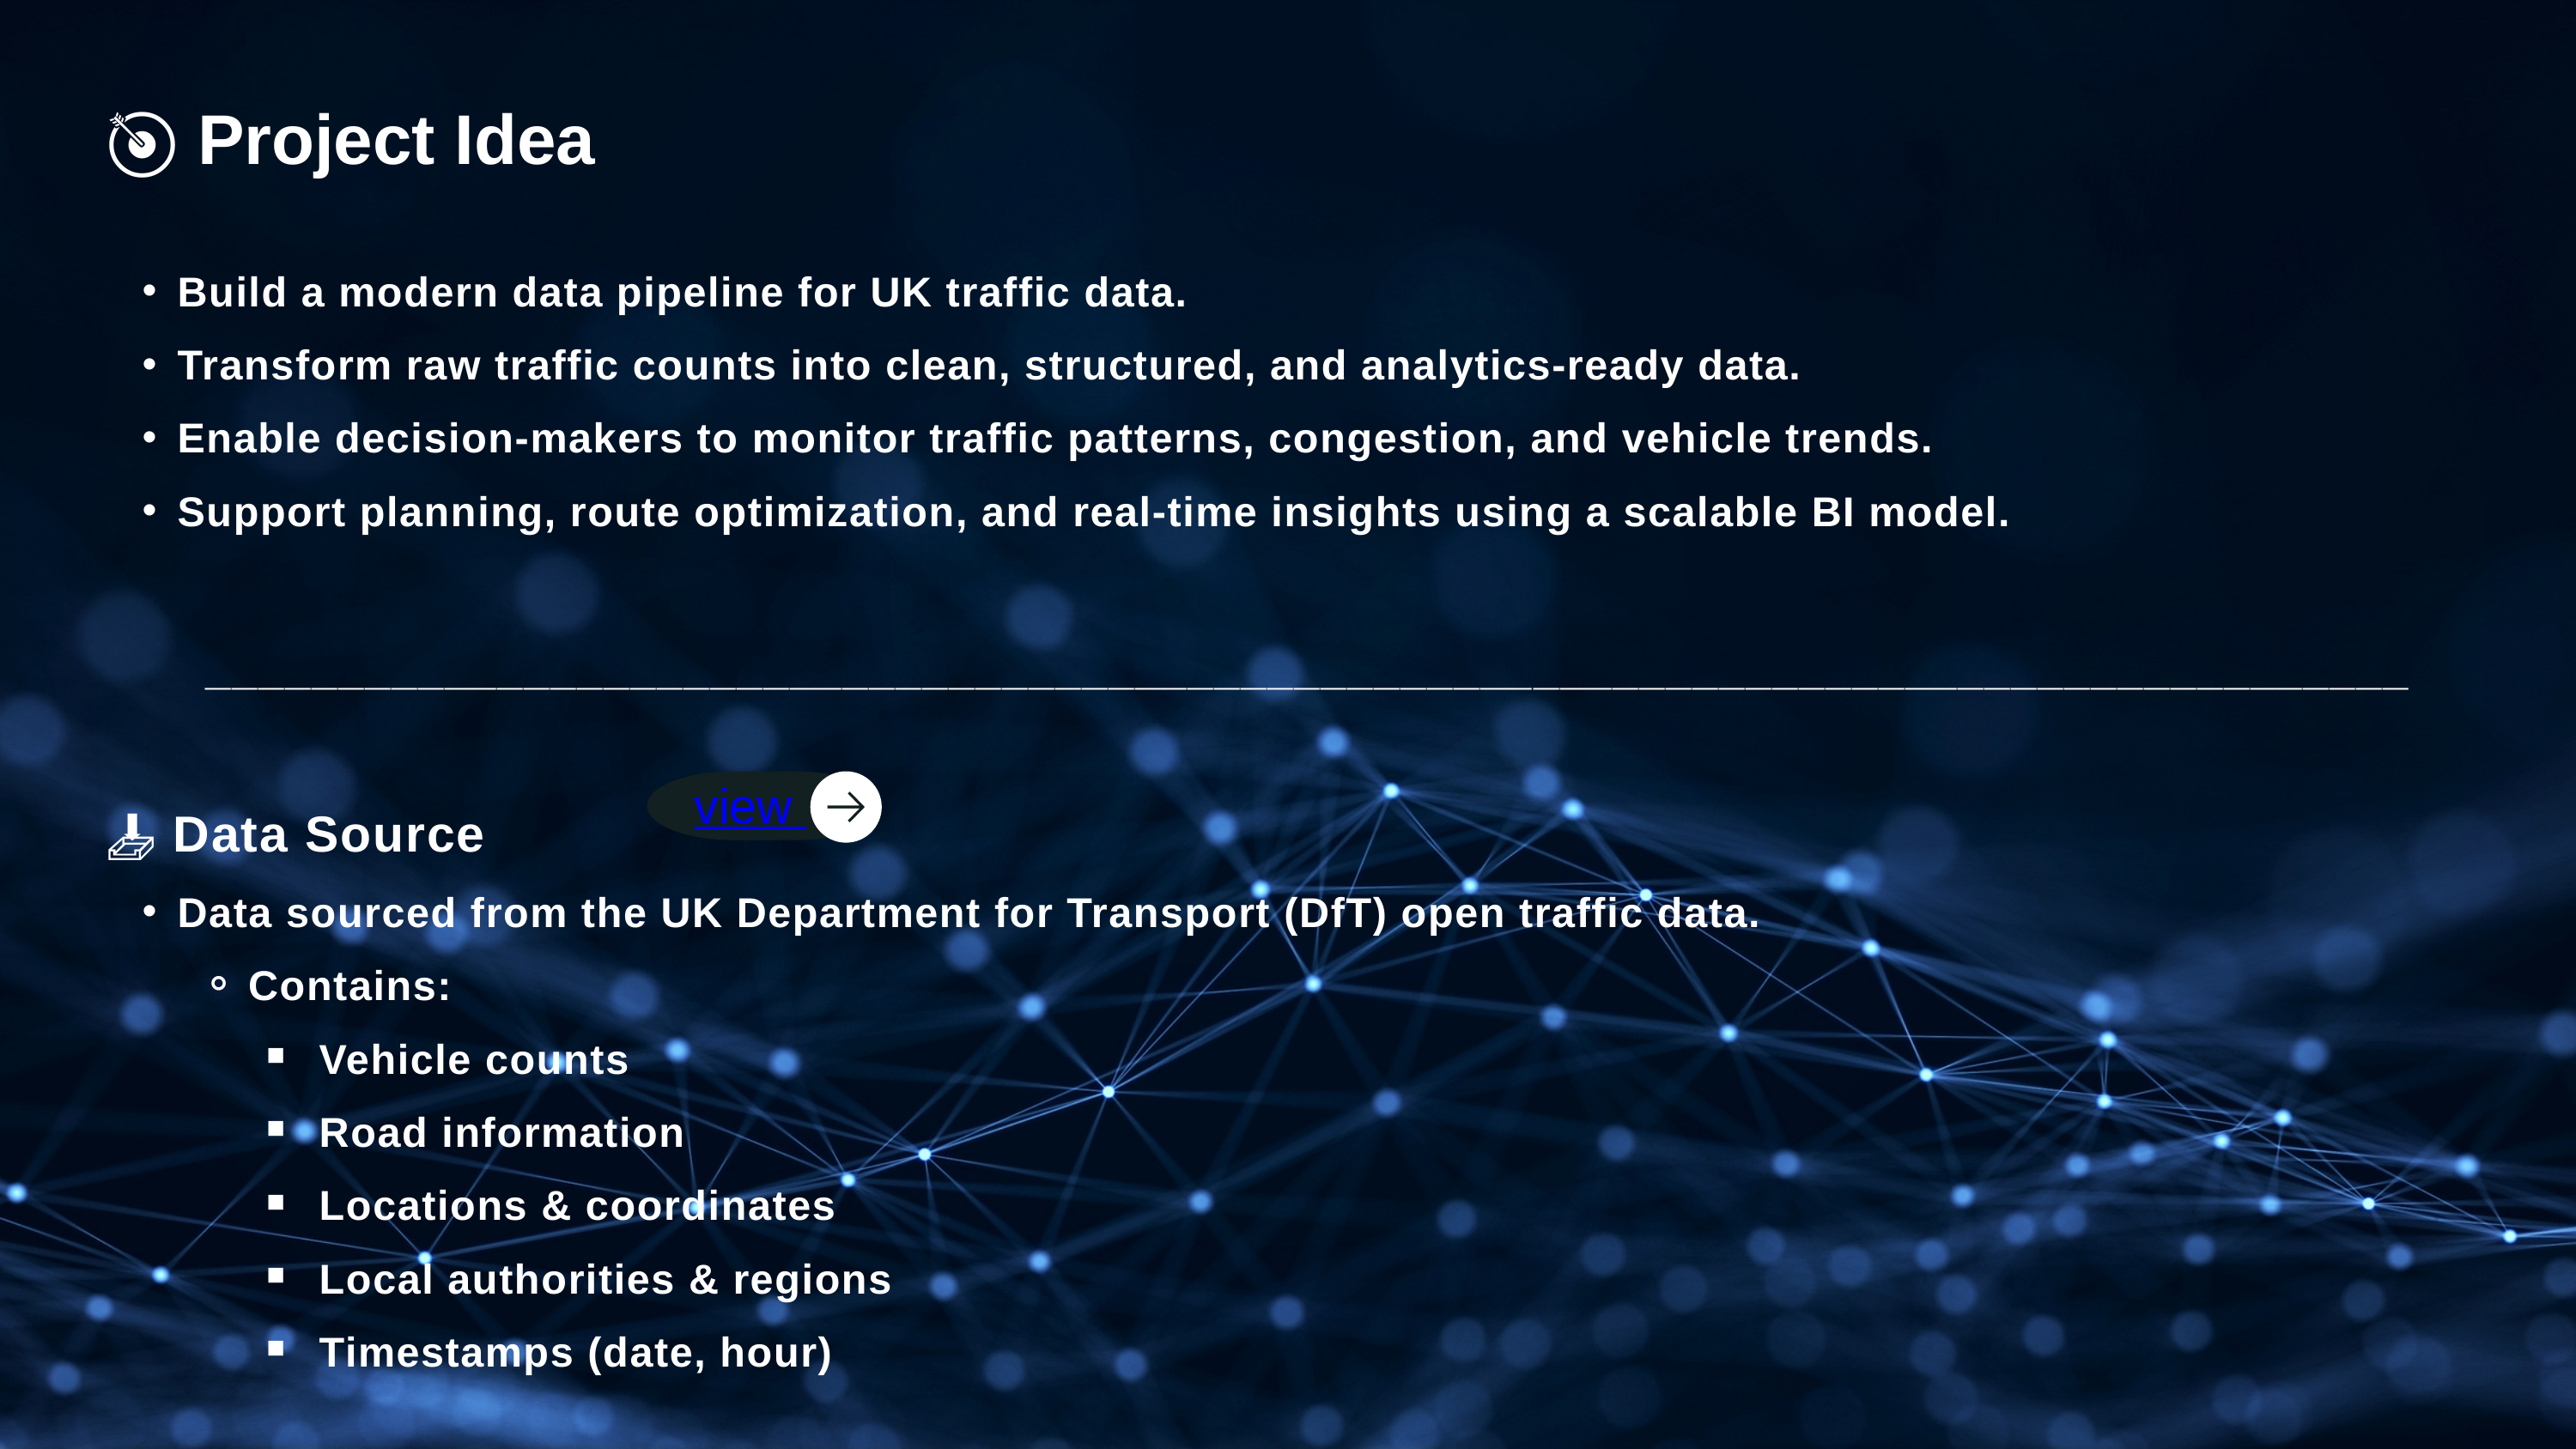

🎯 Project Idea

Build a modern data pipeline for UK traffic data.
Transform raw traffic counts into clean, structured, and analytics-ready data.
Enable decision-makers to monitor traffic patterns, congestion, and vehicle trends.
Support planning, route optimization, and real-time insights using a scalable BI model.

       ___________________________________________________________________________________

📥 Data Source
Data sourced from the UK Department for Transport (DfT) open traffic data.
Contains:
Vehicle counts
Road information
Locations & coordinates
Local authorities & regions
Timestamps (date, hour)

view